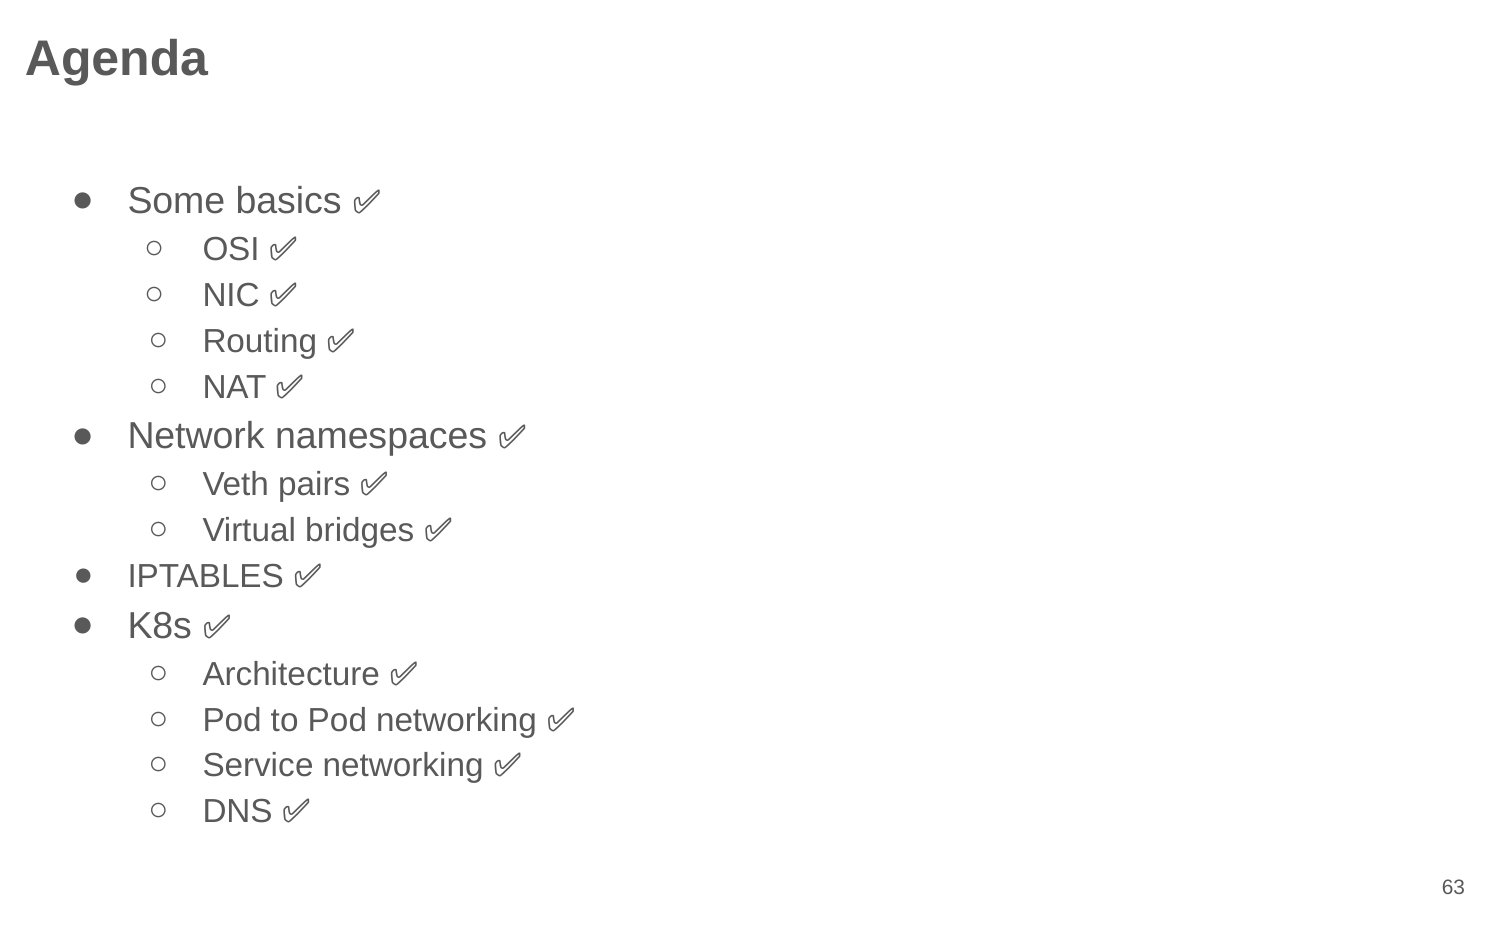

Agenda
Some basics ✅
OSI ✅
NIC ✅
Routing ✅
NAT ✅
Network namespaces ✅
Veth pairs ✅
Virtual bridges ✅
IPTABLES ✅
K8s ✅
Architecture ✅
Pod to Pod networking ✅
Service networking ✅
DNS ✅

63